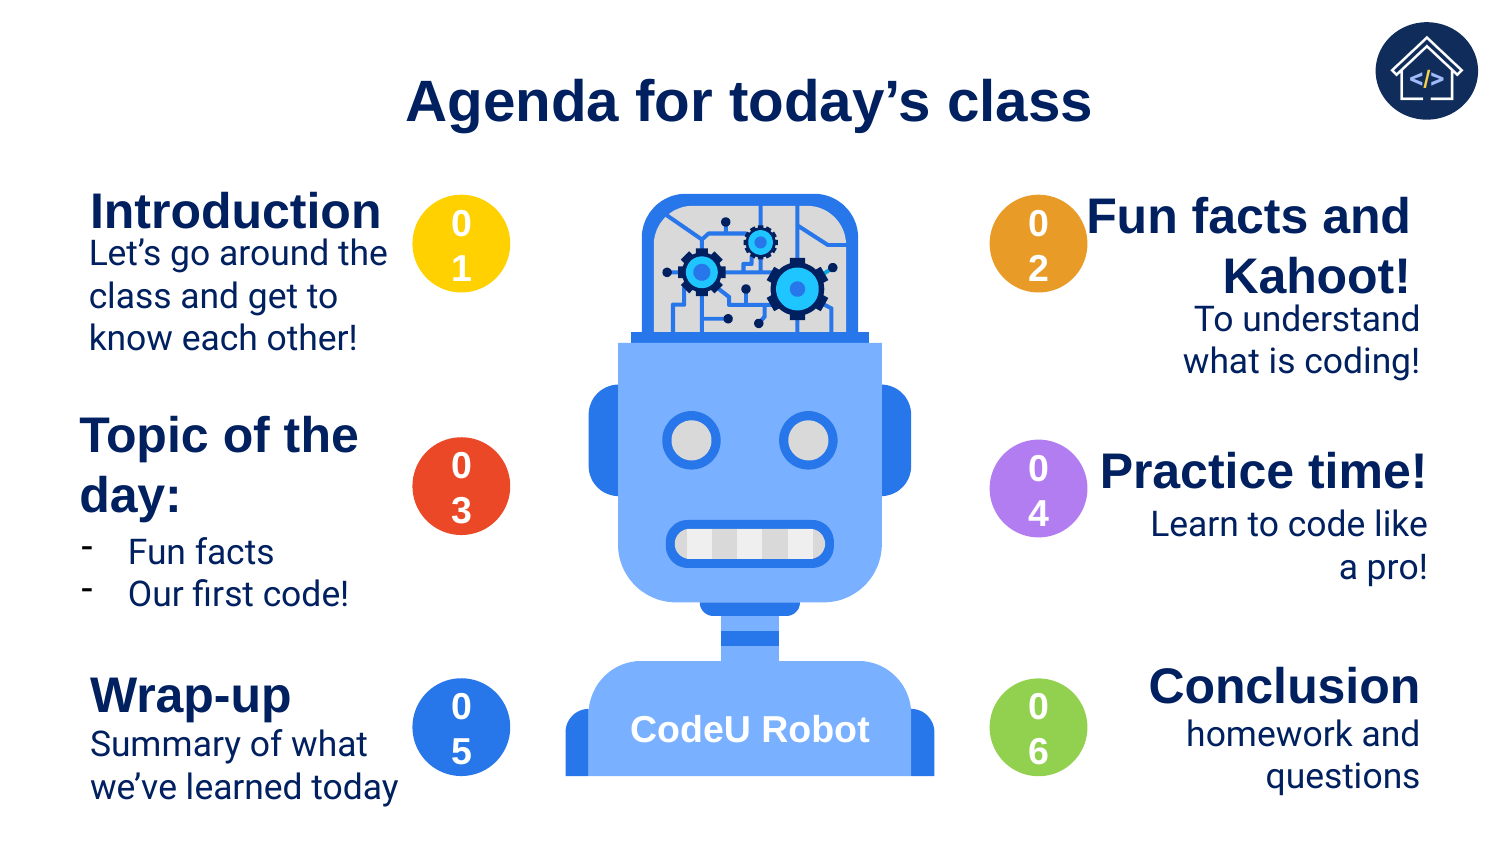

# Agenda for today’s class
Introduction
Let’s go around the class and get to know each other!
01

02
Fun facts and Kahoot!
To understand what is coding!
Topic of the day:
Fun facts
Our first code!
03
04
Practice time!
Learn to code like a pro!
Conclusion
homework and questions
06
Wrap-up
Summary of what we’ve learned today
05
CodeU Robot